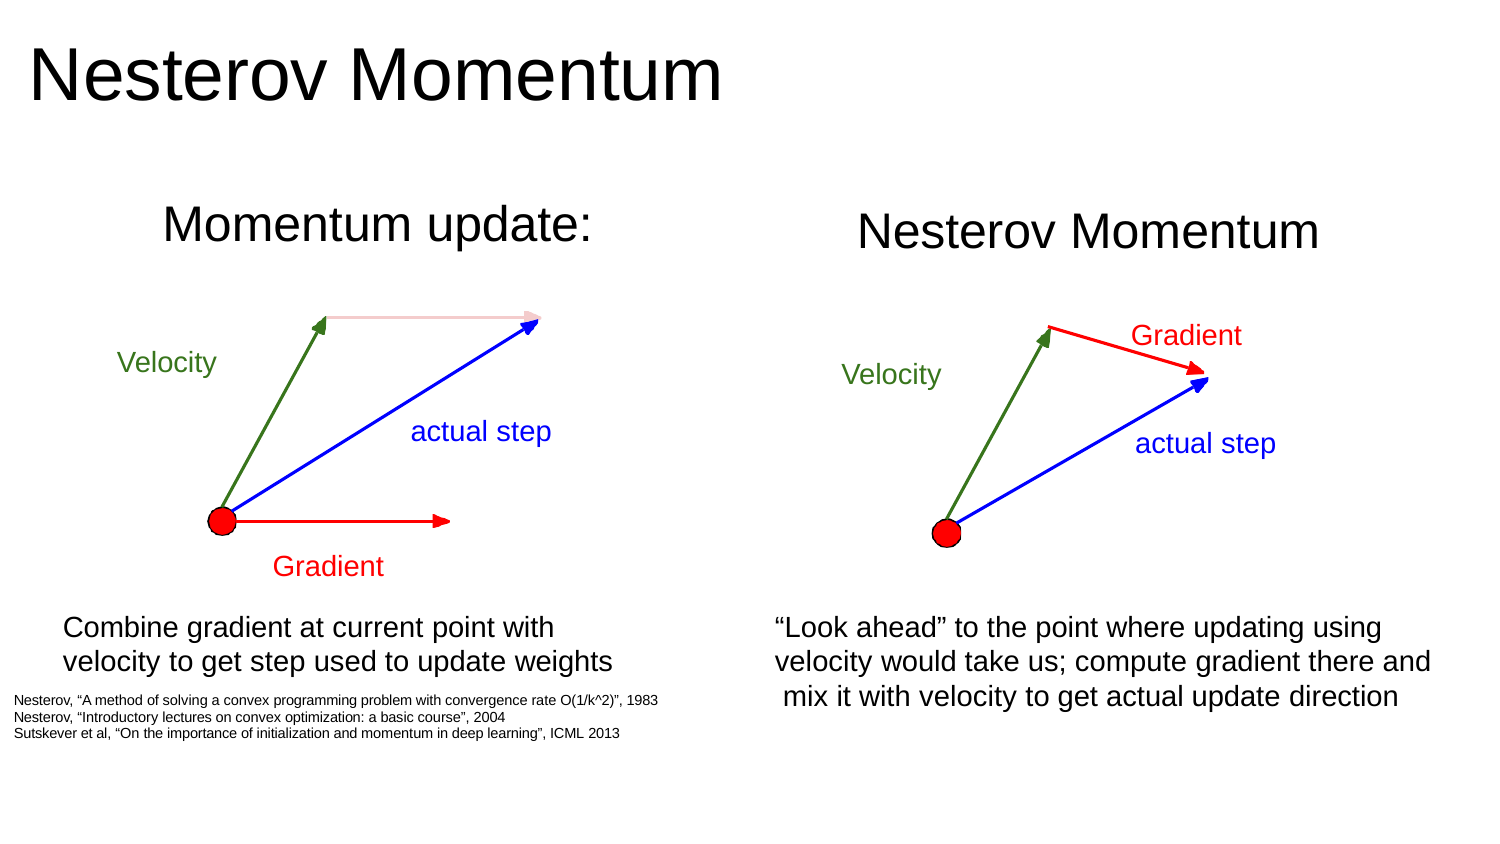

# Nesterov Momentum
Momentum update:
Nesterov Momentum

Gradient

Velocity

Velocity

actual step
actual step

Gradient
Combine gradient at current point with  velocity to get step used to update weights
Nesterov, “A method of solving a convex programming problem with convergence rate O(1/k^2)”, 1983  Nesterov, “Introductory lectures on convex optimization: a basic course”, 2004
Sutskever et al, “On the importance of initialization and momentum in deep learning”, ICML 2013
“Look ahead” to the point where updating using  velocity would take us; compute gradient there and  mix it with velocity to get actual update direction
Fei-Fei Li & Justin Johnson & Serena Yeung	Lecture 7 -	April 24, 2018